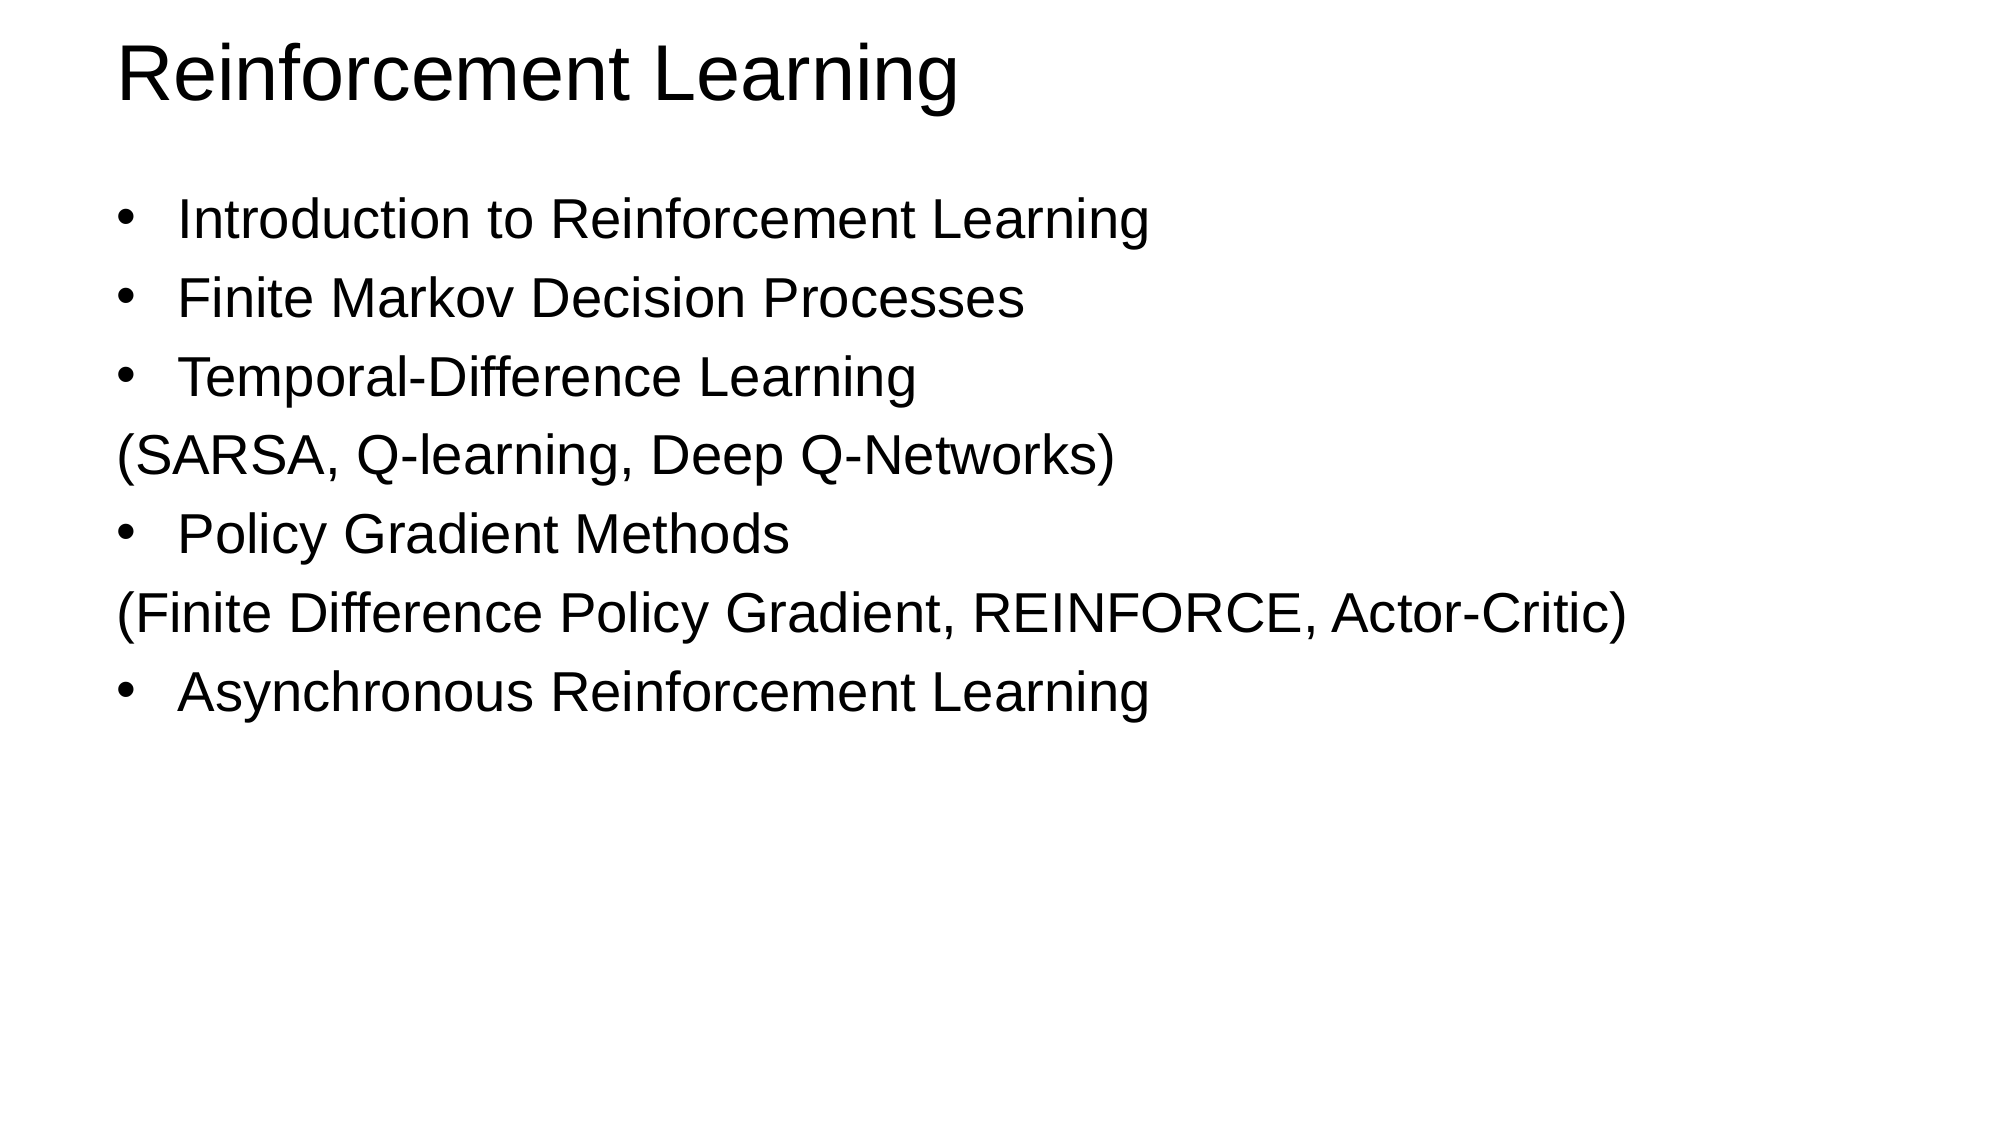

# Reinforcement Learning
Introduction to Reinforcement Learning
Finite Markov Decision Processes
Temporal-Difference Learning
(SARSA, Q-learning, Deep Q-Networks)
Policy Gradient Methods
(Finite Difference Policy Gradient, REINFORCE, Actor-Critic)
Asynchronous Reinforcement Learning